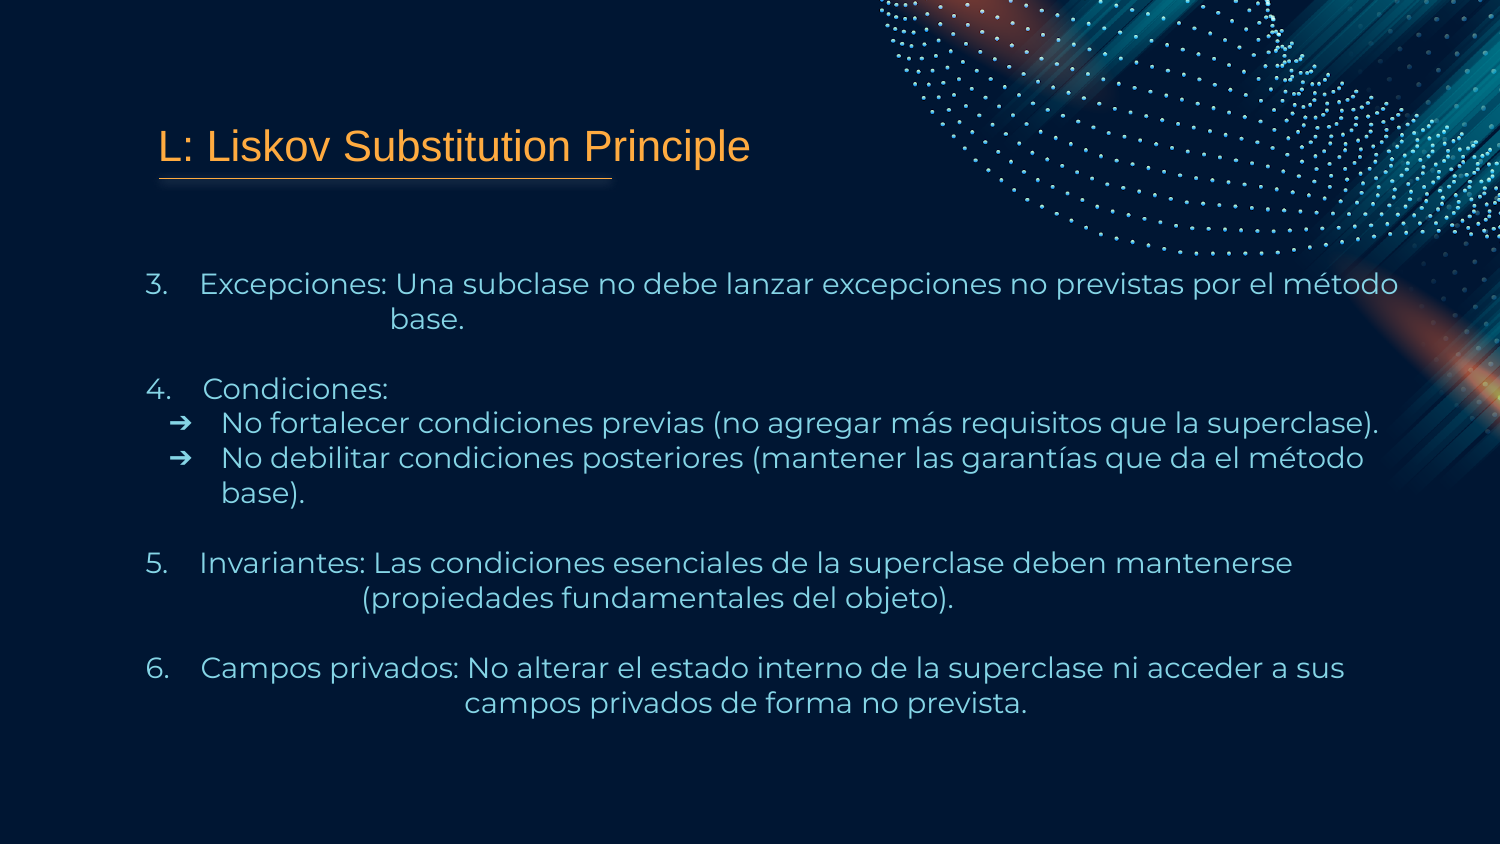

L: Liskov Substitution Principle
3.    Excepciones: Una subclase no debe lanzar excepciones no previstas por el método  base.

4.    Condiciones:
No fortalecer condiciones previas (no agregar más requisitos que la superclase).
No debilitar condiciones posteriores (mantener las garantías que da el método base).

5.    Invariantes: Las condiciones esenciales de la superclase deben mantenerse (propiedades fundamentales del objeto).

6.    Campos privados: No alterar el estado interno de la superclase ni acceder a sus campos privados de forma no prevista.